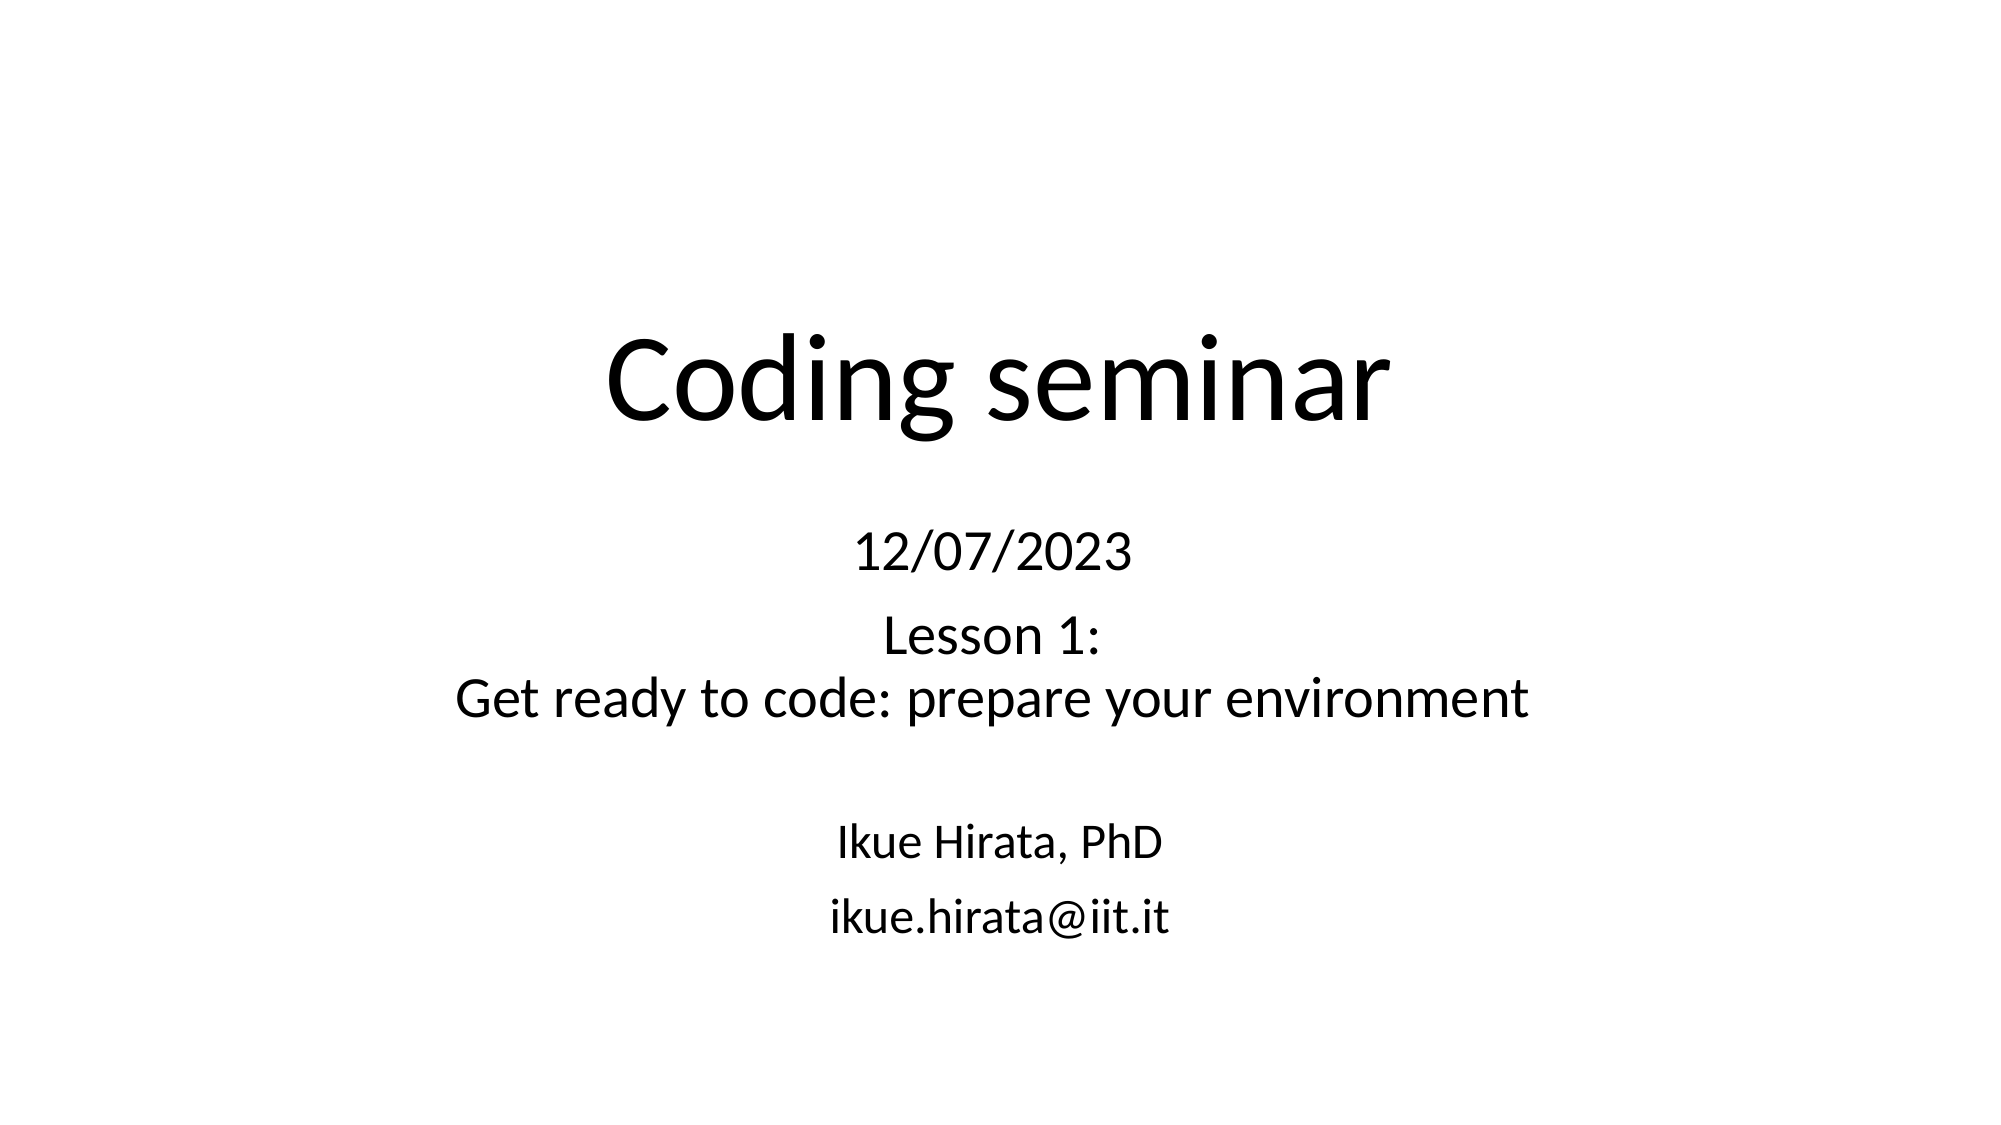

# Coding seminar
12/07/2023
Lesson 1:
Get ready to code: prepare your environment
Ikue Hirata, PhD
ikue.hirata@iit.it